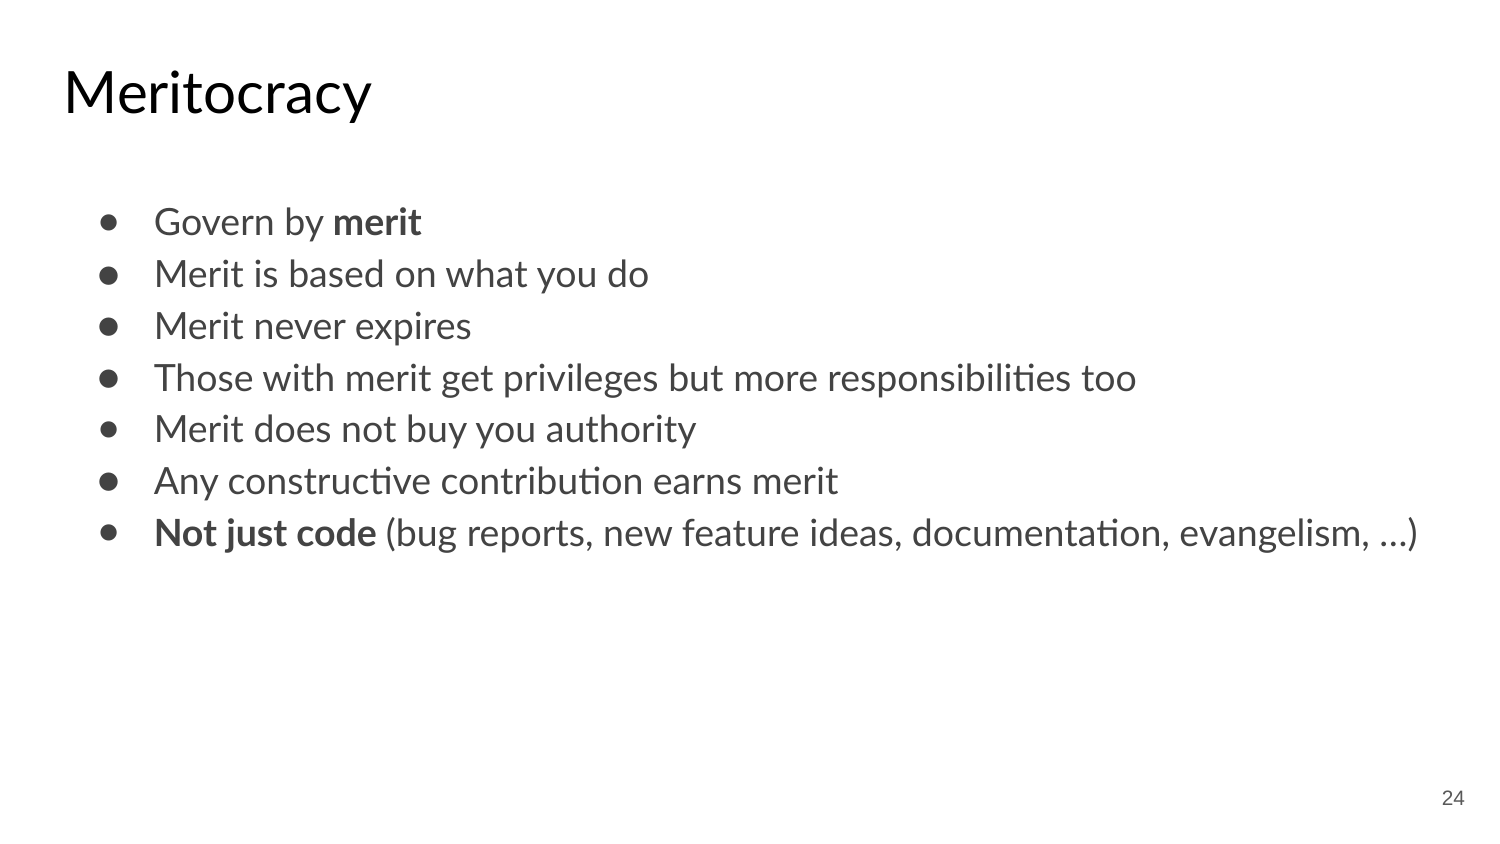

# Meritocracy
Govern by merit
Merit is based on what you do
Merit never expires
Those with merit get privileges but more responsibilities too
Merit does not buy you authority
Any constructive contribution earns merit
Not just code (bug reports, new feature ideas, documentation, evangelism, …)

24